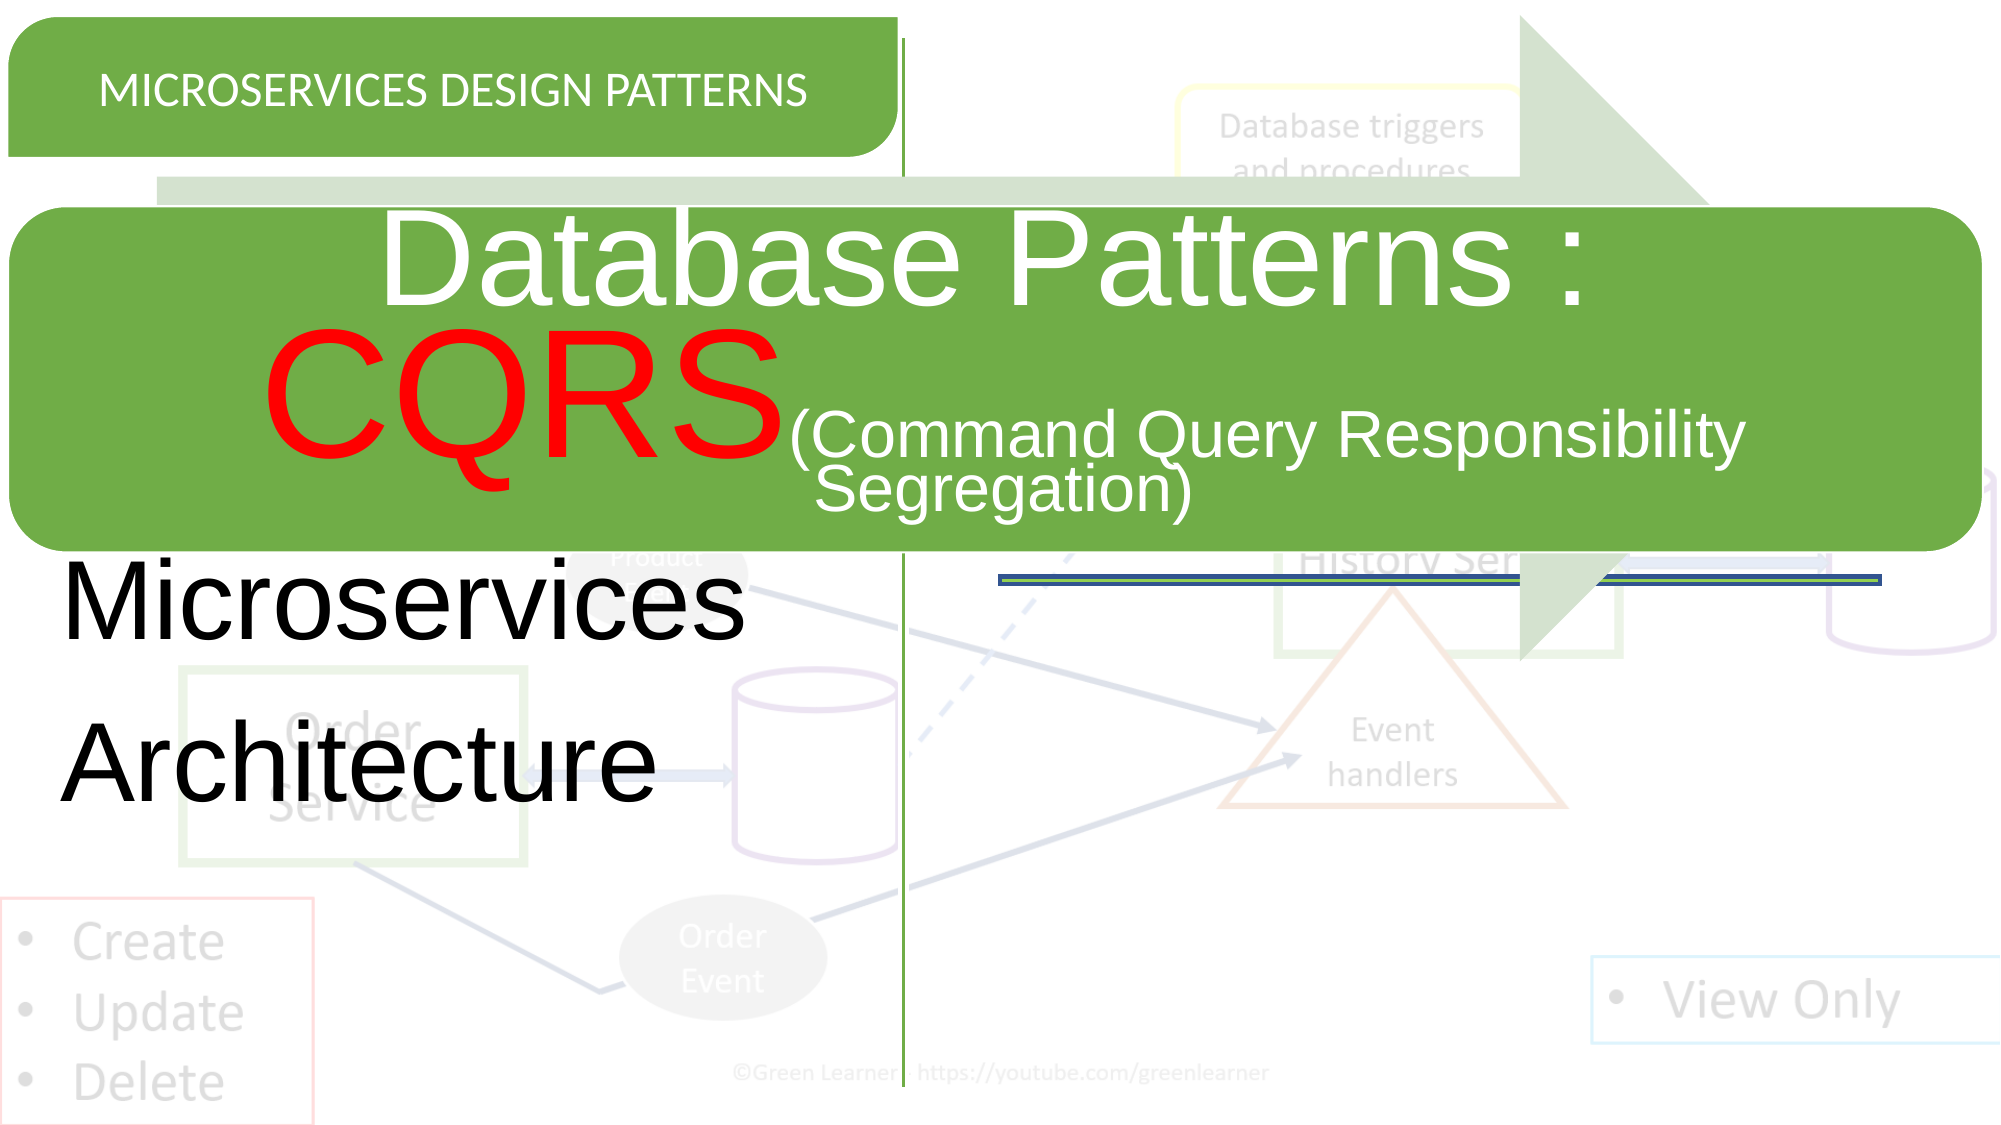

MICROSERVICES DESIGN PATTERNS
Database Patterns :
CQRS(Command Query Responsibility Segregation)

Microservices
Architecture